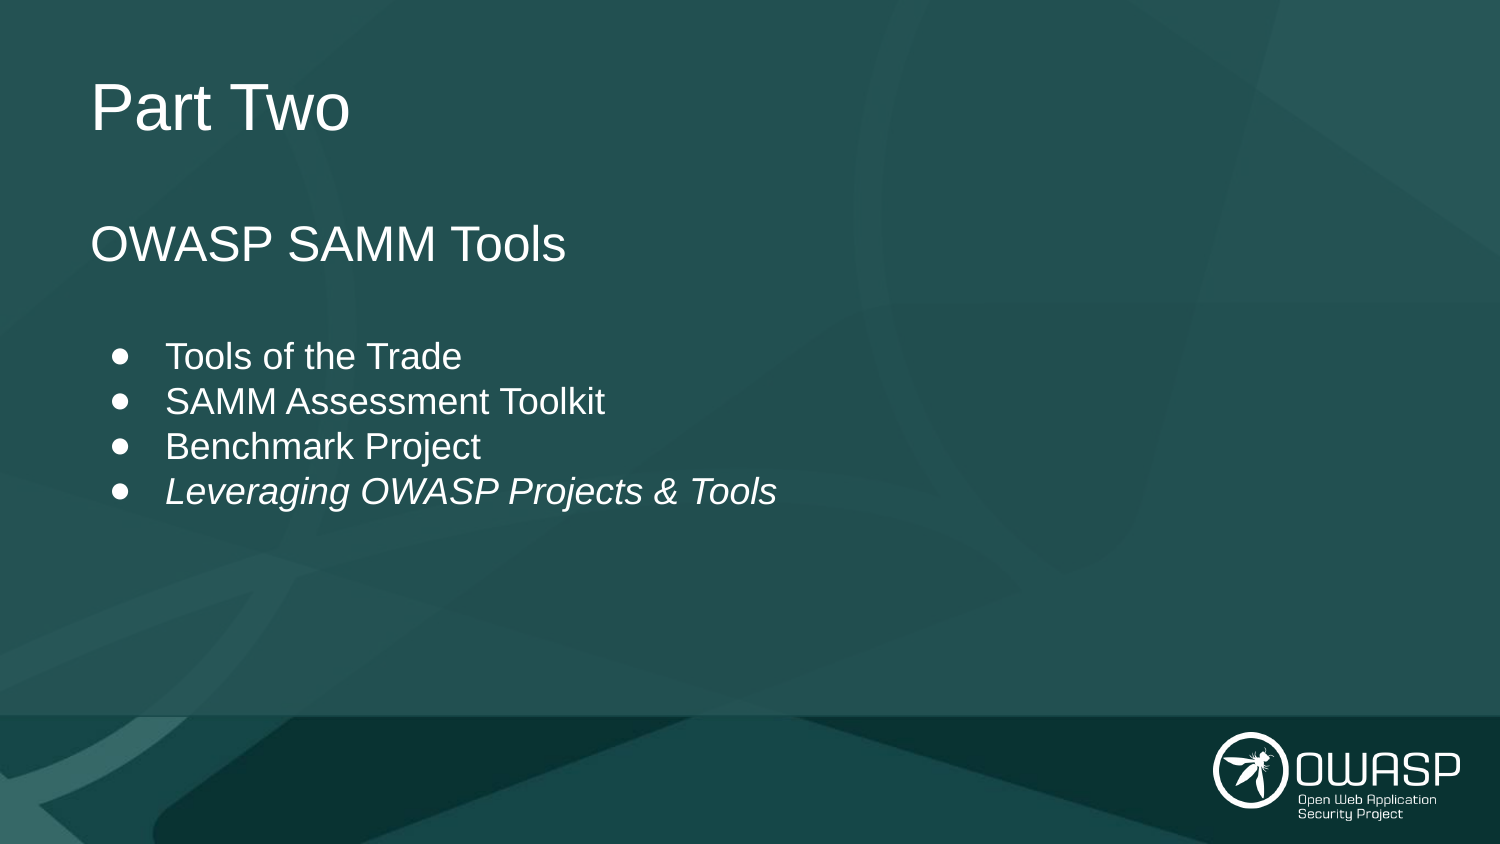

# Part Two
OWASP SAMM Tools

Tools of the Trade
SAMM Assessment Toolkit
Benchmark Project
Leveraging OWASP Projects & Tools